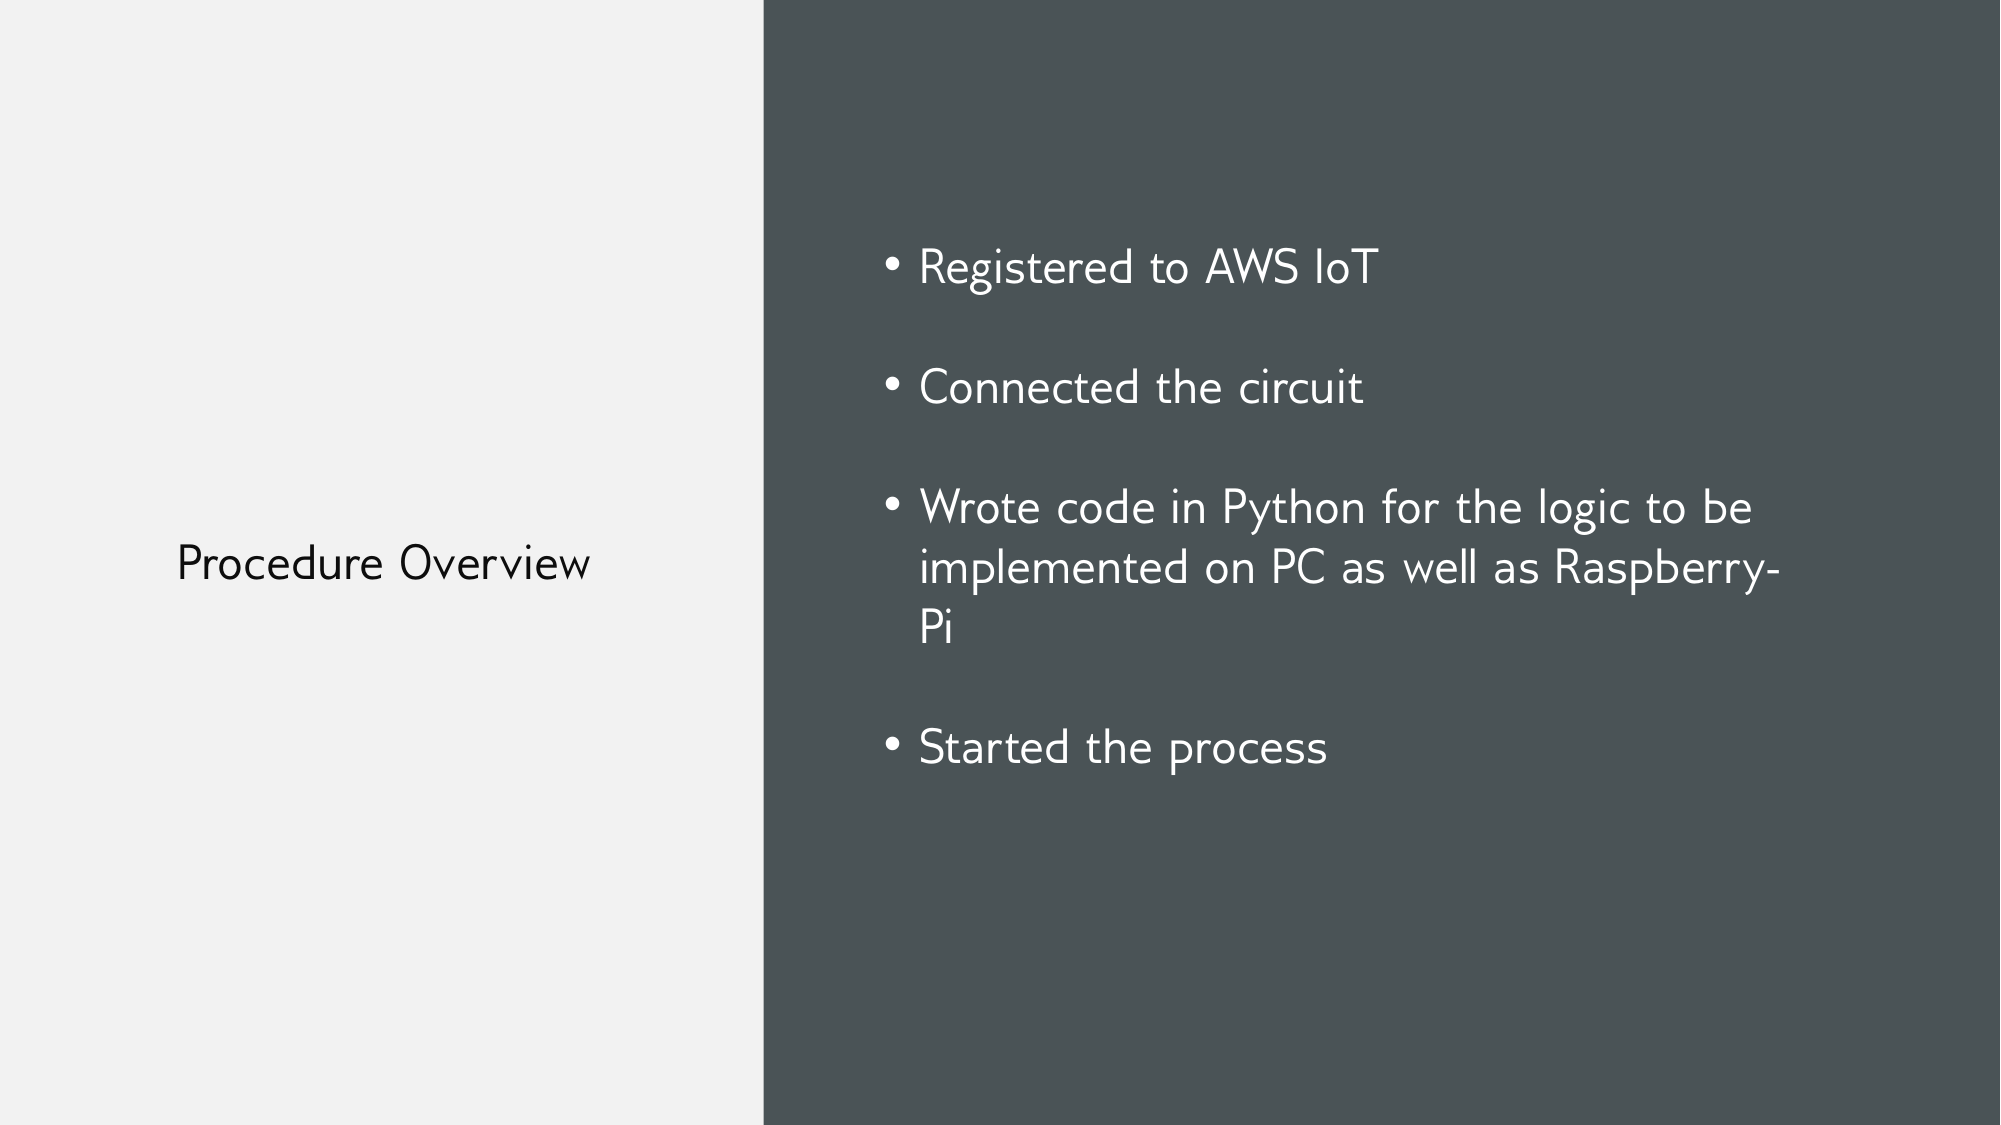

Registered to AWS IoT

Connected the circuit

Wrote code in Python for the logic to be implemented on PC as well as Raspberry-Pi

Started the process

Procedure Overview